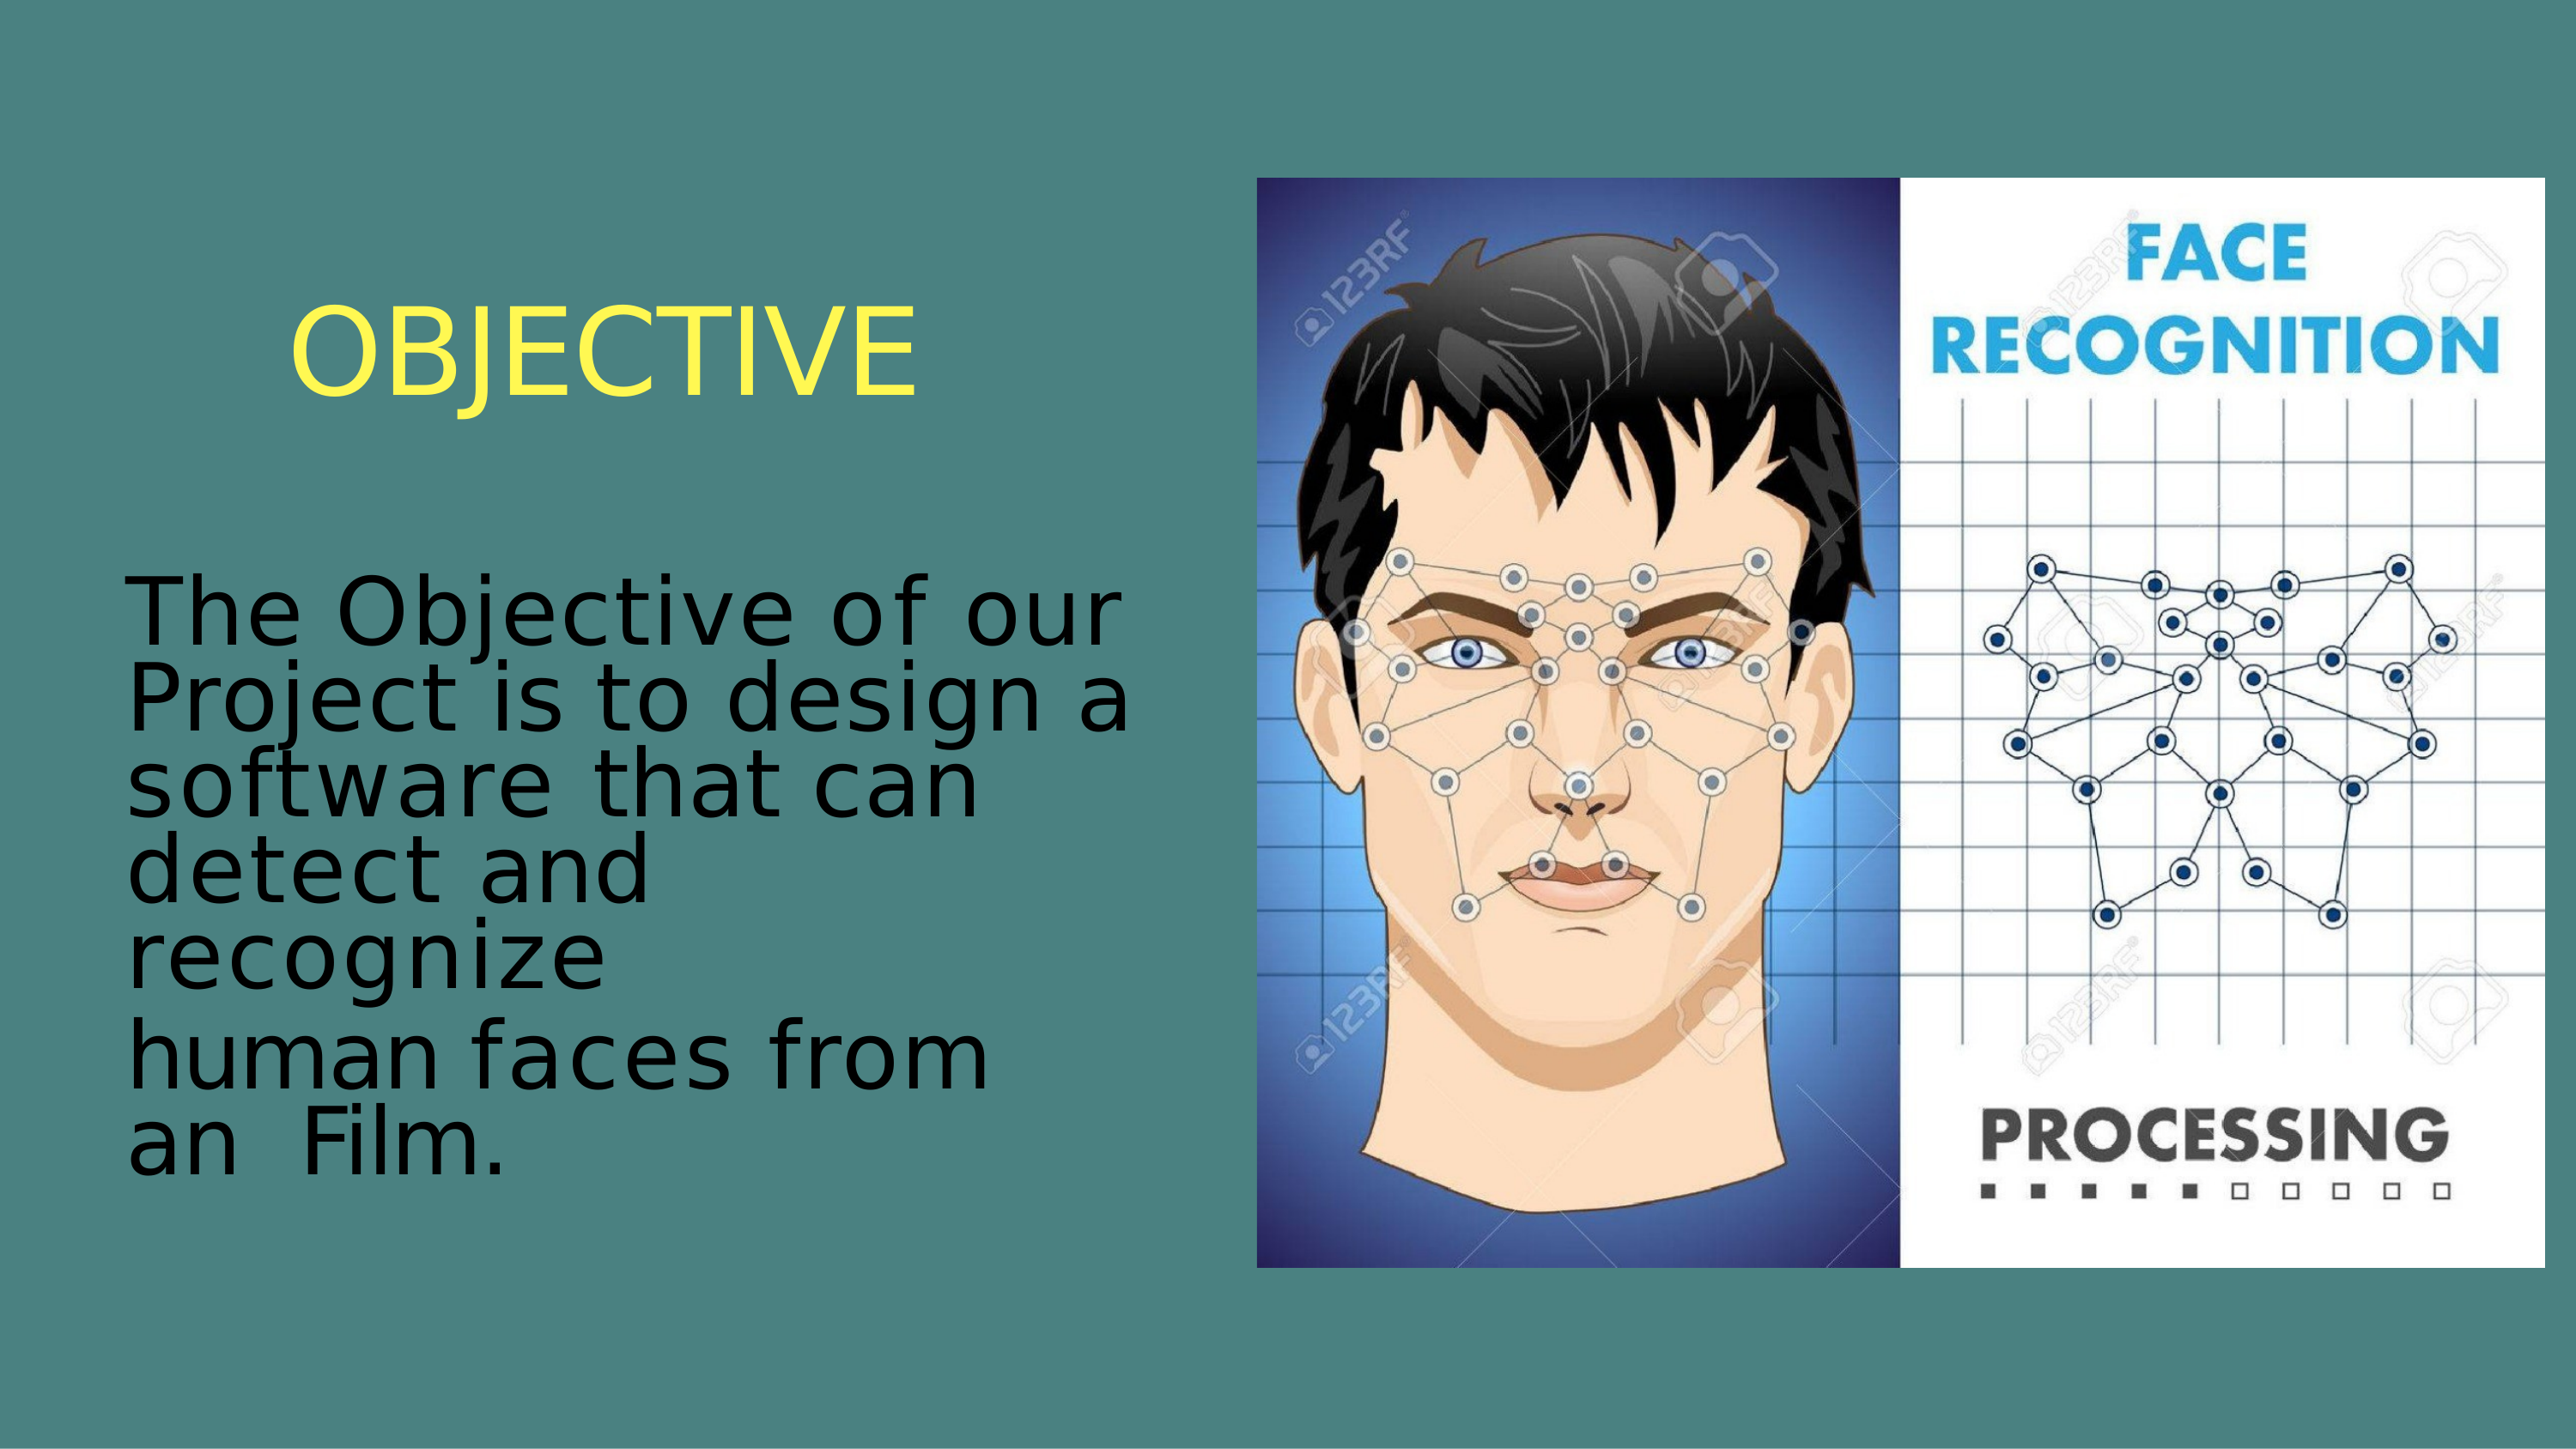

# OBJECTIVE
The Objective of our
Project is to design a
software that can
detect and recognize
human faces from an  Film.